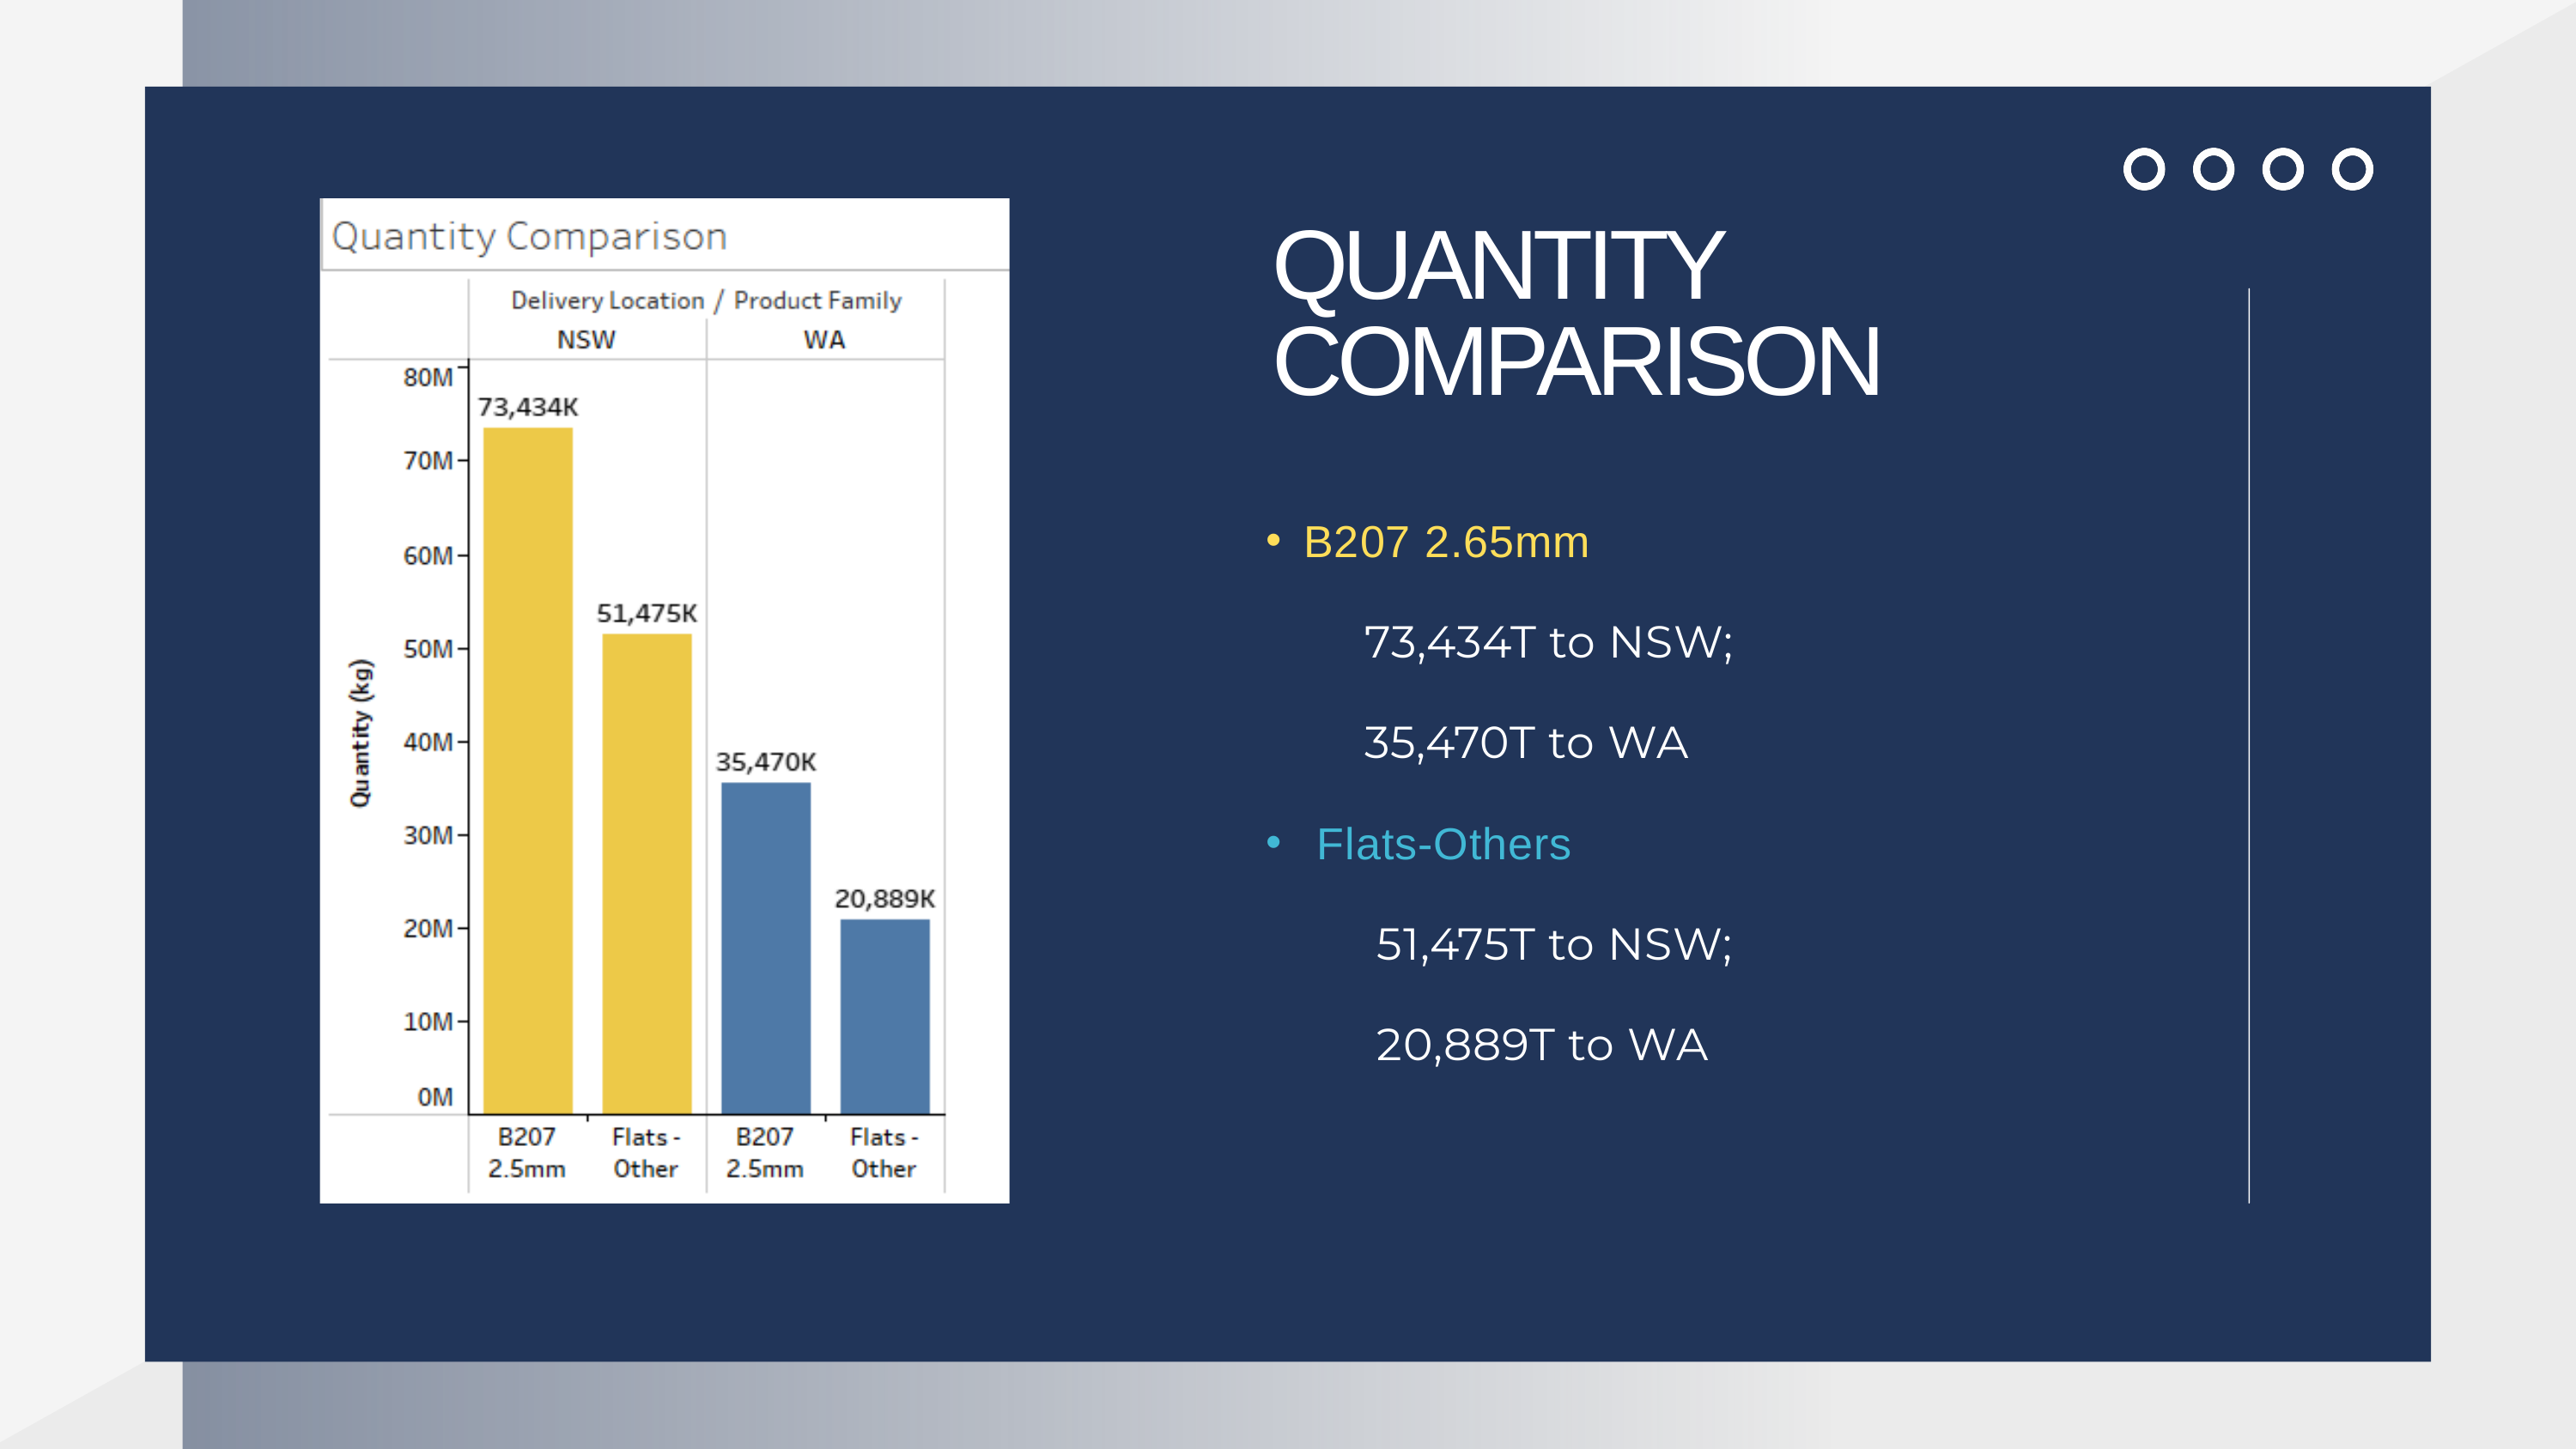

QUANTITY COMPARISON

B207 2.65mm
           73,434T to NSW;
           35,470T to WA
 Flats-Others
            51,475T to NSW;
            20,889T to WA